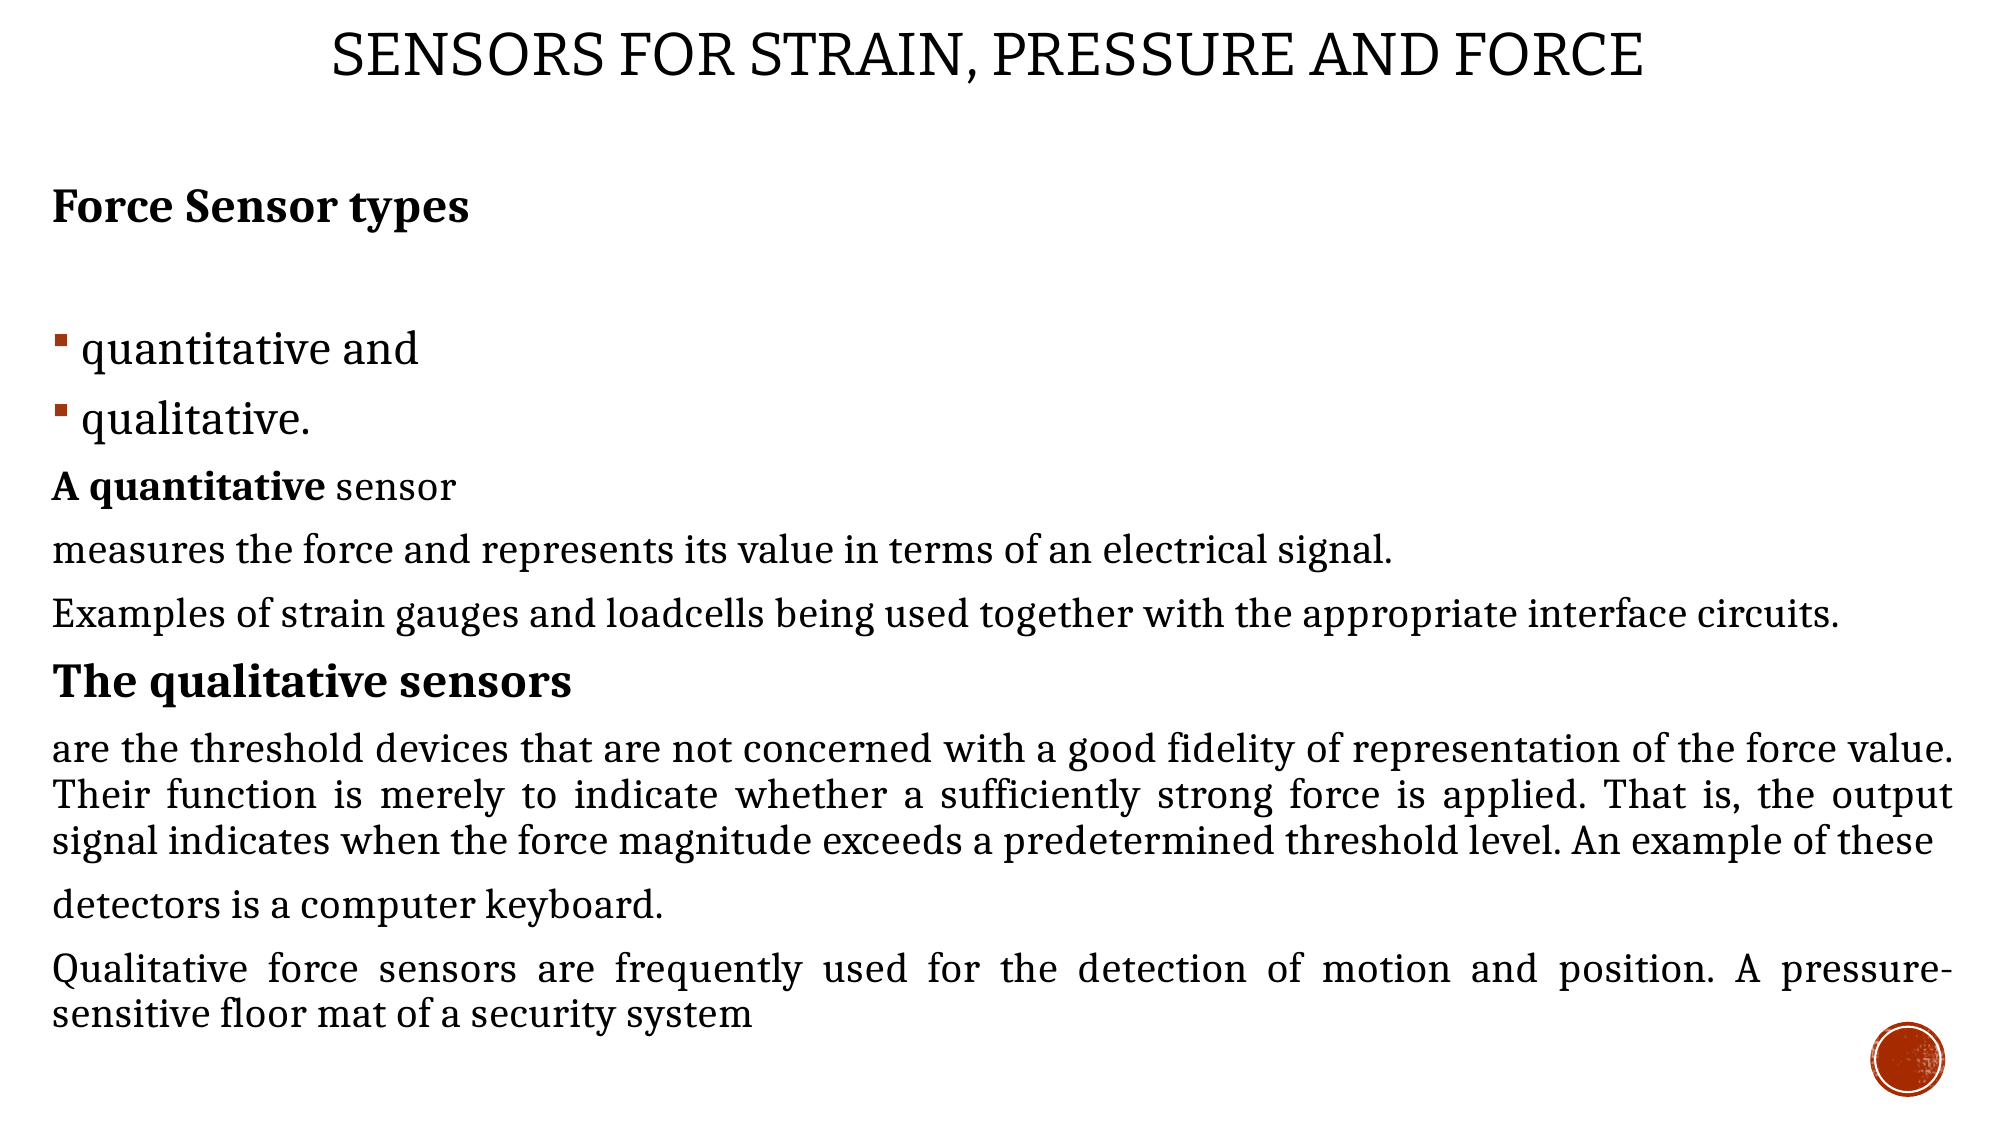

# Sensors for strain, pressure and force

Force Sensor types

quantitative and
qualitative.
A quantitative sensor
measures the force and represents its value in terms of an electrical signal.
Examples of strain gauges and loadcells being used together with the appropriate interface circuits.
The qualitative sensors
are the threshold devices that are not concerned with a good fidelity of representation of the force value. Their function is merely to indicate whether a sufficiently strong force is applied. That is, the output signal indicates when the force magnitude exceeds a predetermined threshold level. An example of these
detectors is a computer keyboard.
Qualitative force sensors are frequently used for the detection of motion and position. A pressure-sensitive floor mat of a security system